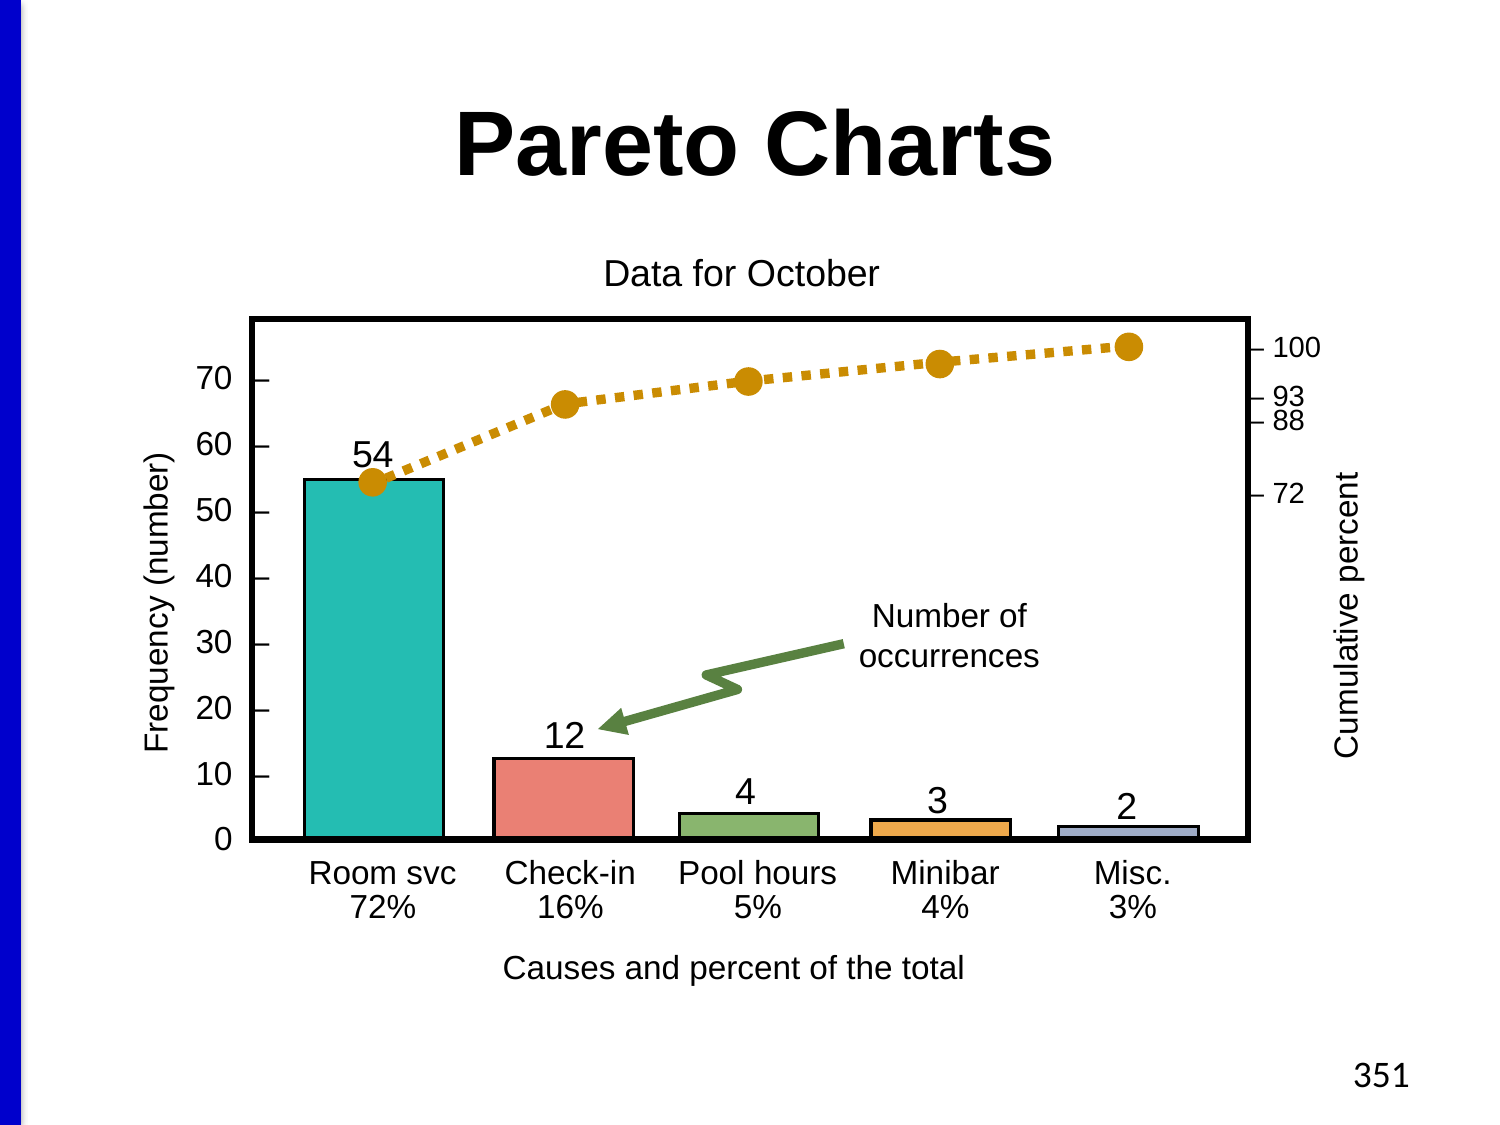

# Pareto Charts
Data for October

70  –
60  –
50  –
40  –
30  –
20  –
10  –
0  –
Frequency (number)
Cumulative percent
Causes and percent of the total
– 100

– 93
– 88

– 72

54

12

4
3
2

	Room svc	Check-in	Pool hours	Minibar	Misc.
	72%	16%	5%	4%	3%
Number of occurrences

351